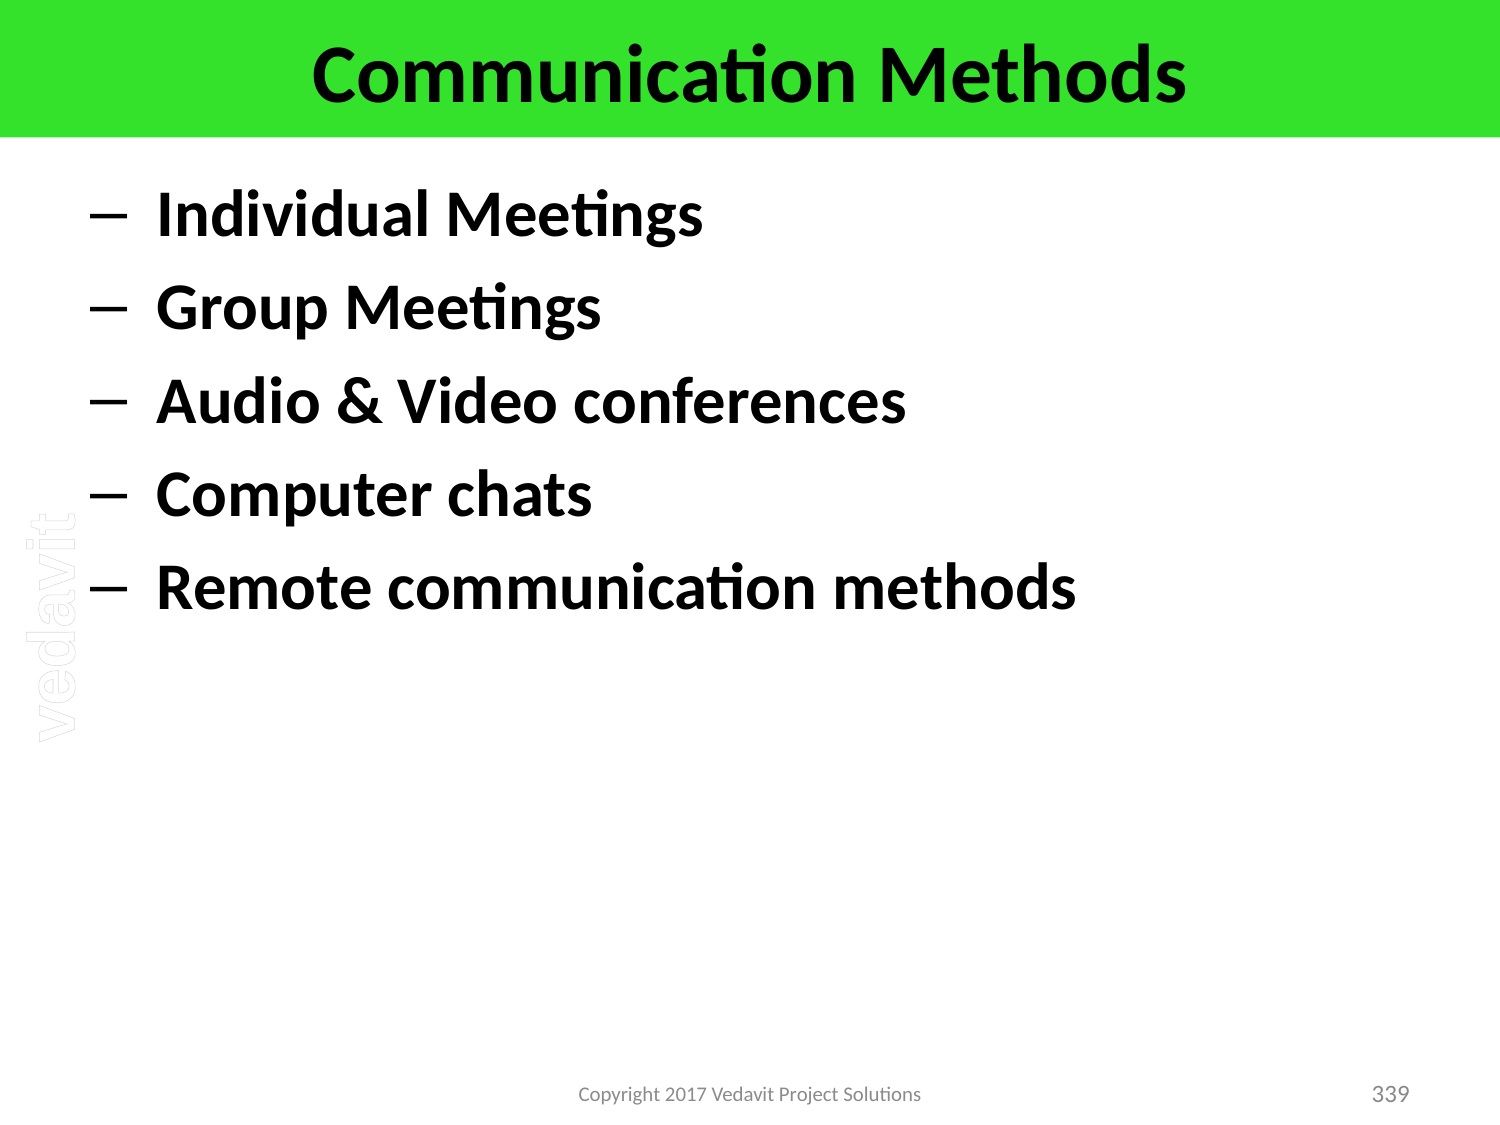

# Communication Methods
Individual Meetings
Group Meetings
Audio & Video conferences
Computer chats
Remote communication methods

Copyright 2017 Vedavit Project Solutions
339